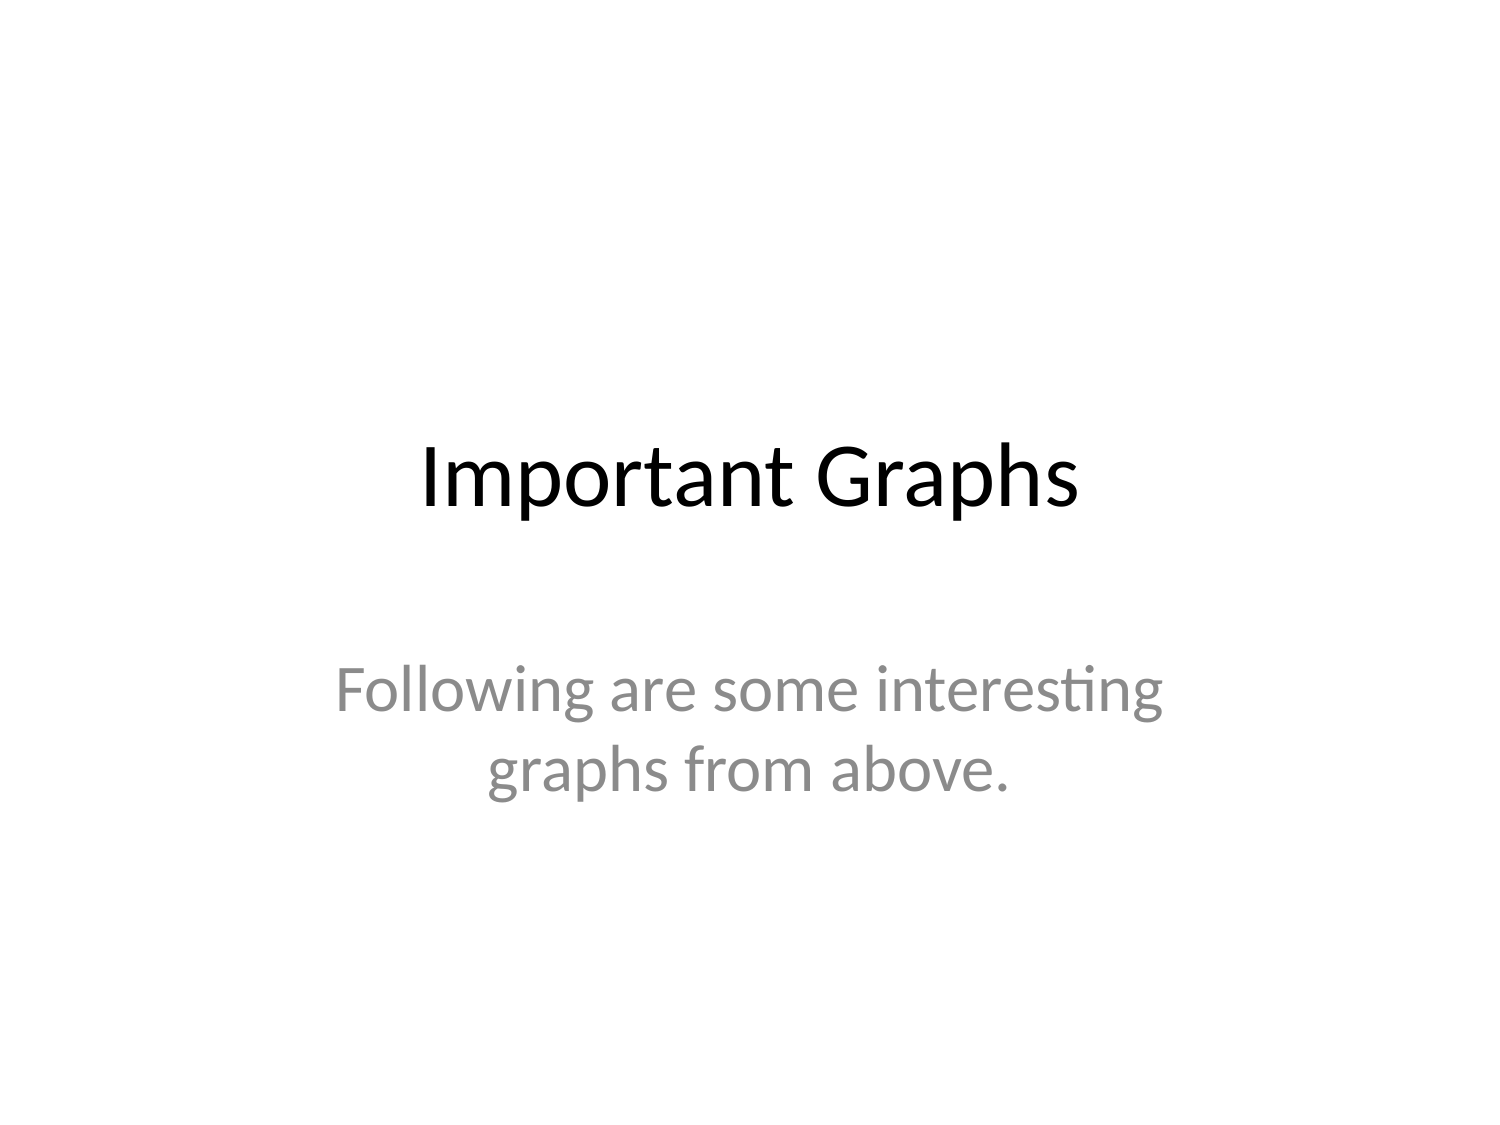

# Important Graphs
Following are some interesting graphs from above.